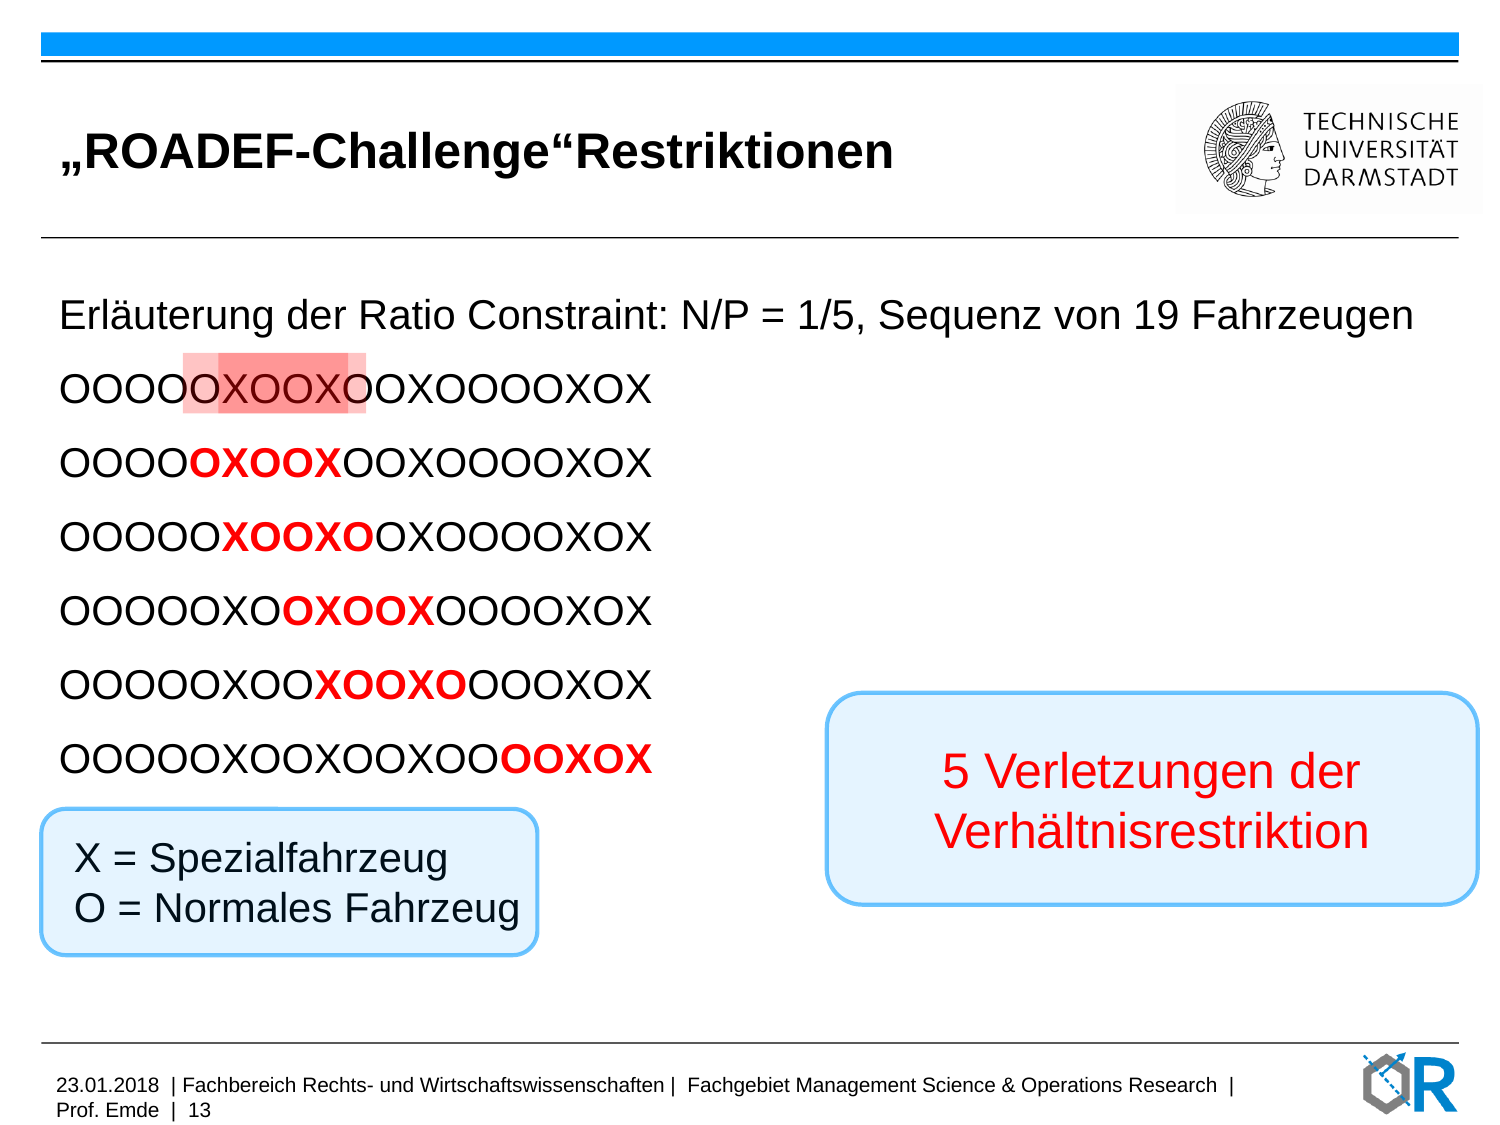

# „ROADEF-Challenge“Restriktionen
Erläuterung der Ratio Constraint: N/P = 1/5, Sequenz von 19 Fahrzeugen
OOOOOXOOXOOXOOOOXOX
OOOOOXOOXOOXOOOOXOX
OOOOOXOOXOOXOOOOXOX
OOOOOXOOXOOXOOOOXOX
OOOOOXOOXOOXOOOOXOX
OOOOOXOOXOOXOOOOXOX

5 Verletzungen der Verhältnisrestriktion

X = Spezialfahrzeug
O = Normales Fahrzeug